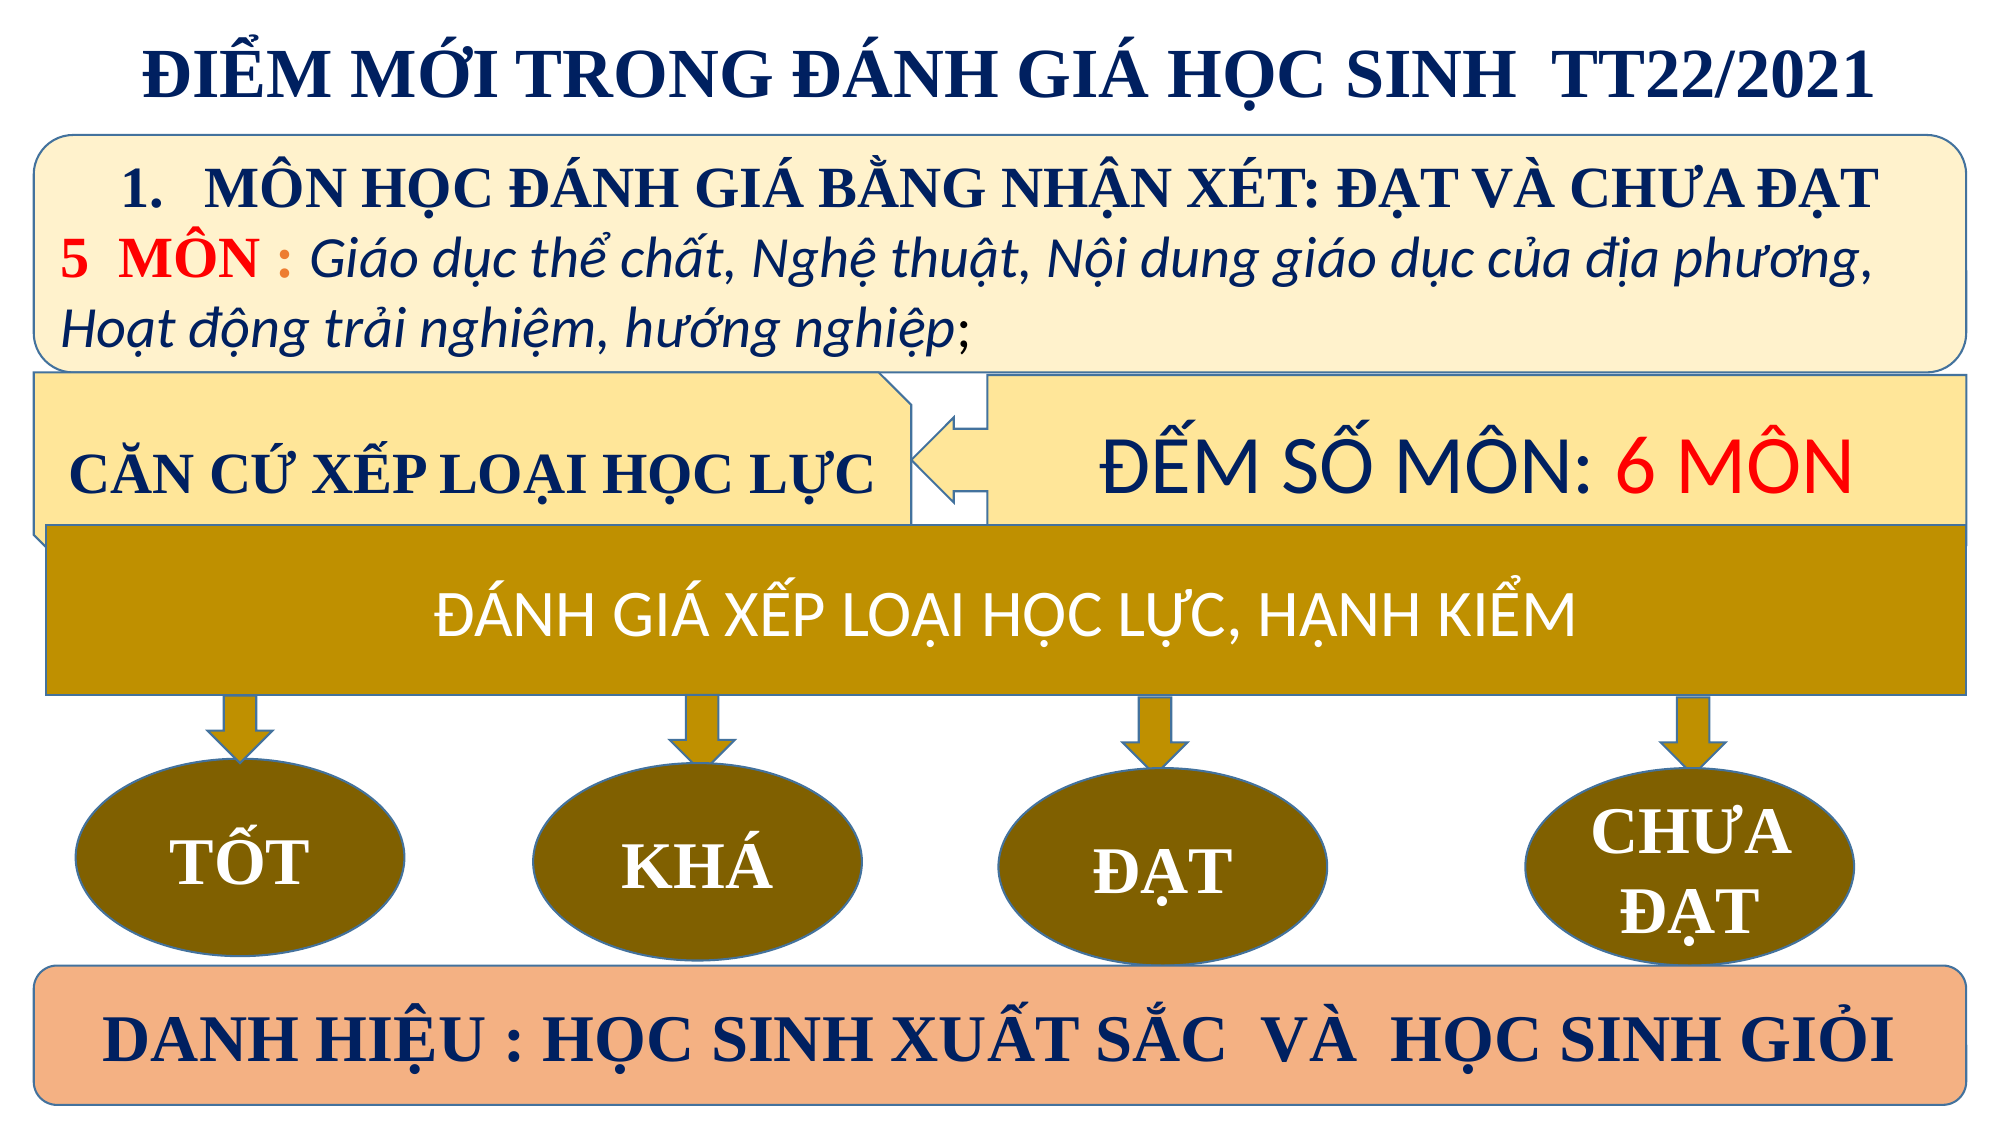

# ĐIỂM MỚI TRONG ĐÁNH GIÁ HỌC SINH  TT22/2021
MÔN HỌC ĐÁNH GIÁ BẰNG NHẬN XÉT: ĐẠT VÀ CHƯA ĐẠT
5  MÔN : Giáo dục thể chất, Nghệ thuật, Nội dung giáo dục của địa phương, Hoạt động trải nghiệm, hướng nghiệp;
CĂN CỨ XẾP LOẠI HỌC LỰC
ĐẾM SỐ MÔN: 6 MÔN
ĐÁNH GIÁ XẾP LOẠI HỌC LỰC, HẠNH KIỂM

TỐT
KHÁ
ĐẠT
CHƯA ĐẠT
DANH HIỆU : HỌC SINH XUẤT SẮC  VÀ  HỌC SINH GIỎI